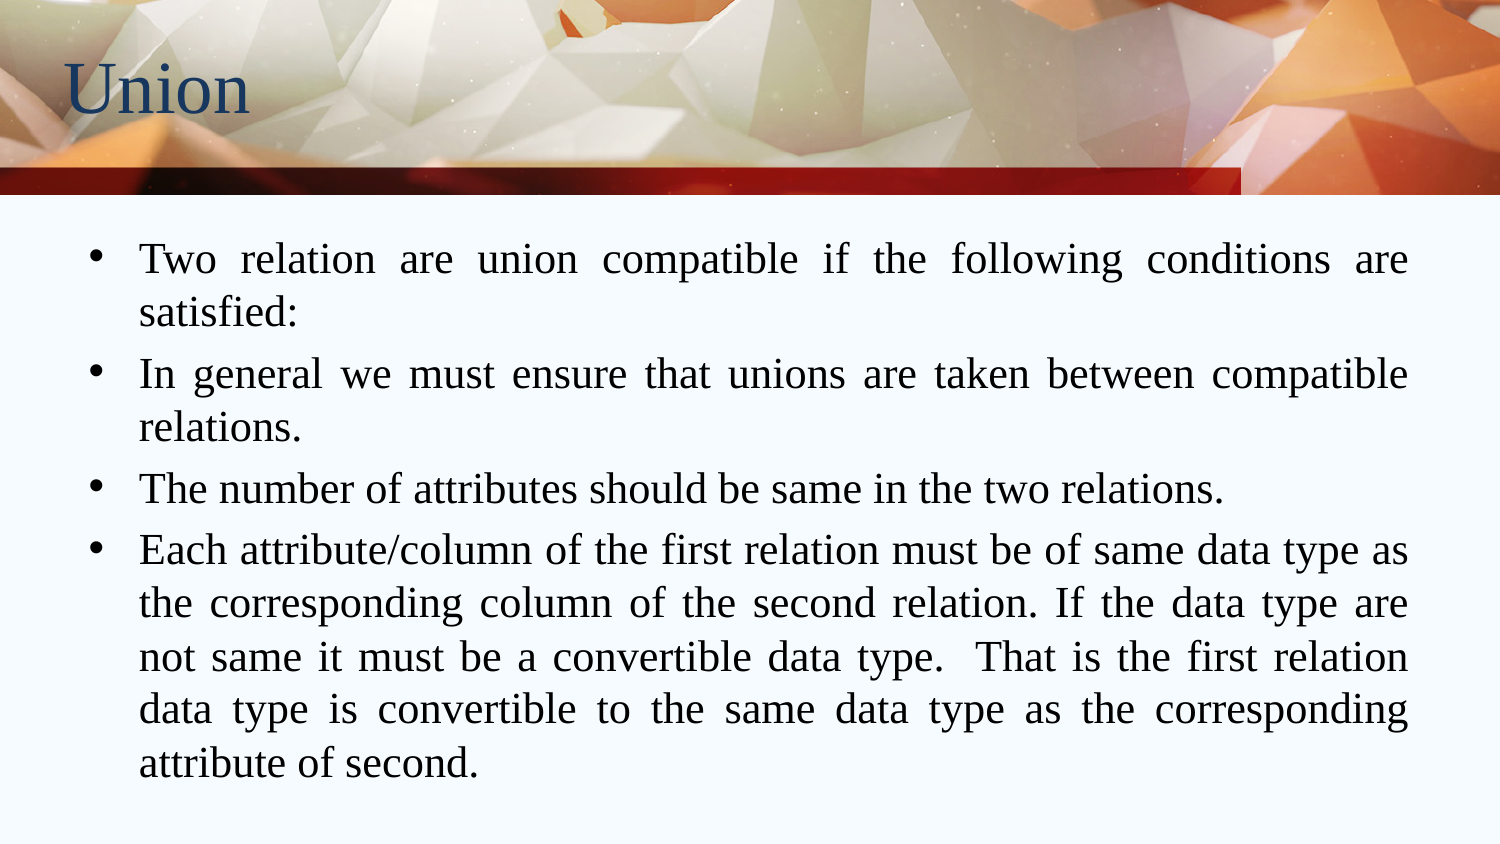

# Union
Two relation are union compatible if the following conditions are satisfied:
In general we must ensure that unions are taken between compatible relations.
The number of attributes should be same in the two relations.
Each attribute/column of the first relation must be of same data type as the corresponding column of the second relation. If the data type are not same it must be a convertible data type.  That is the first relation data type is convertible to the same data type as the corresponding attribute of second.